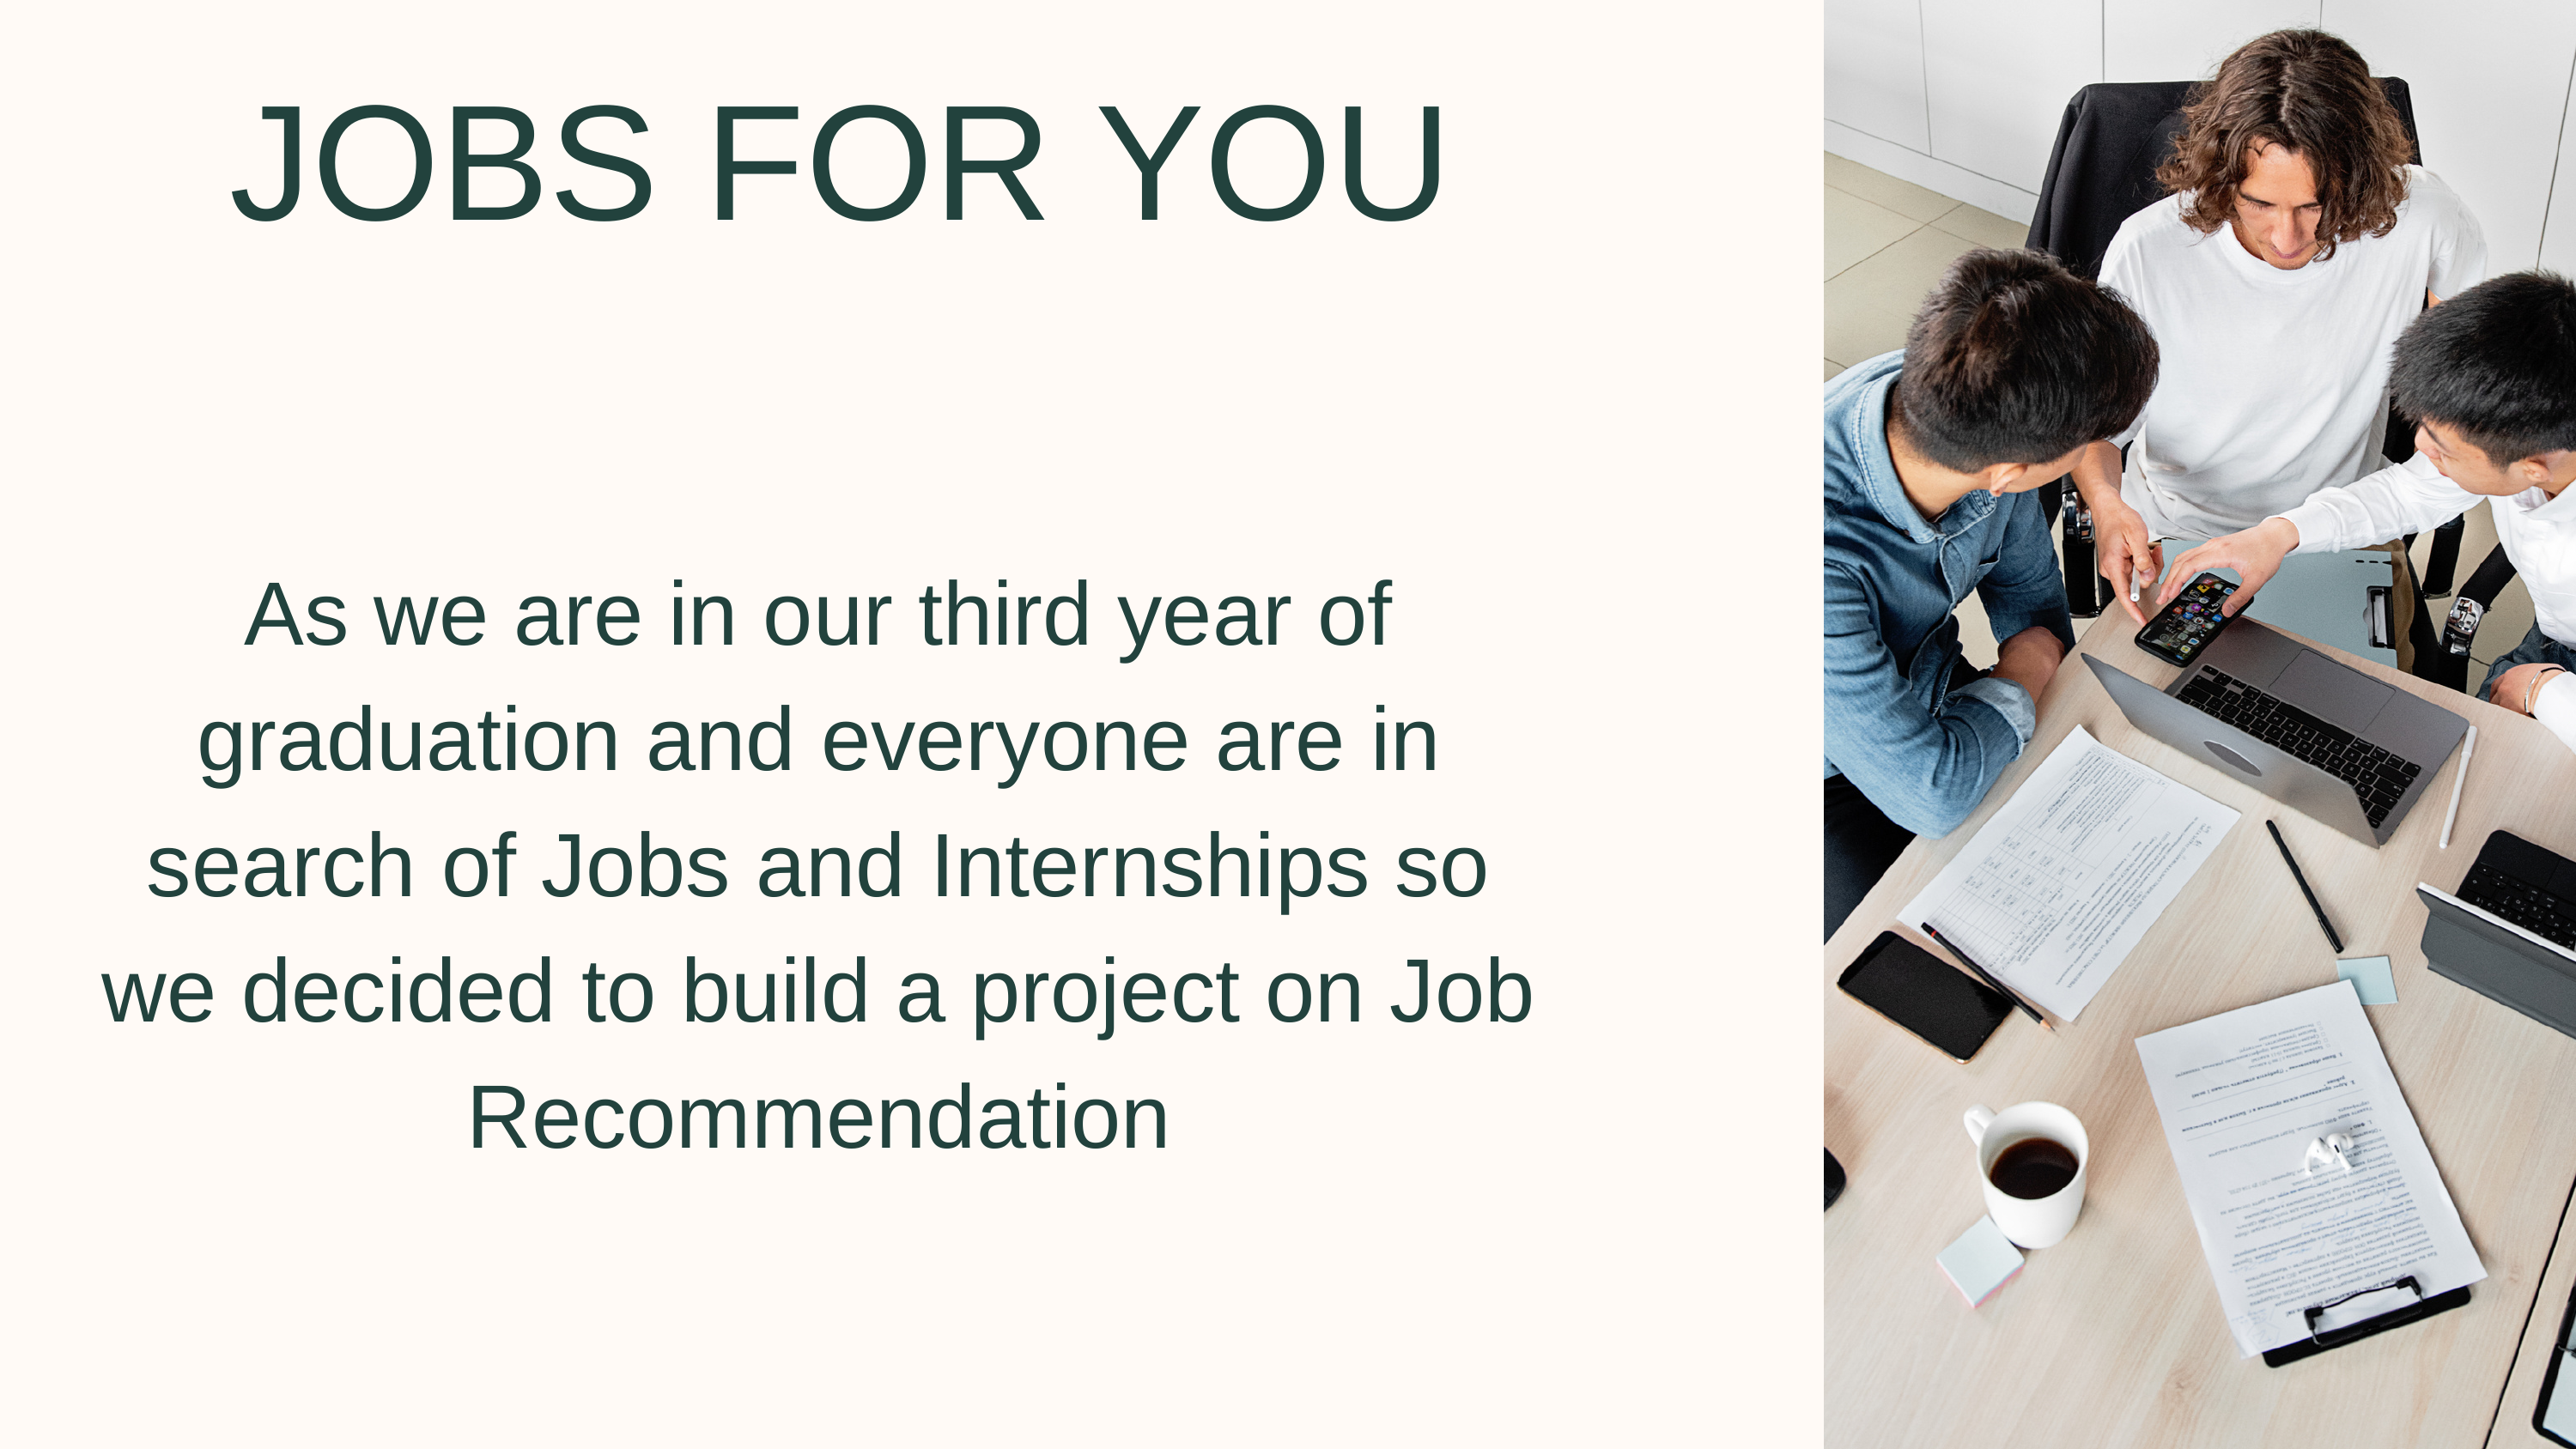

JOBS FOR YOU
As we are in our third year of graduation and everyone are in search of Jobs and Internships so we decided to build a project on Job Recommendation